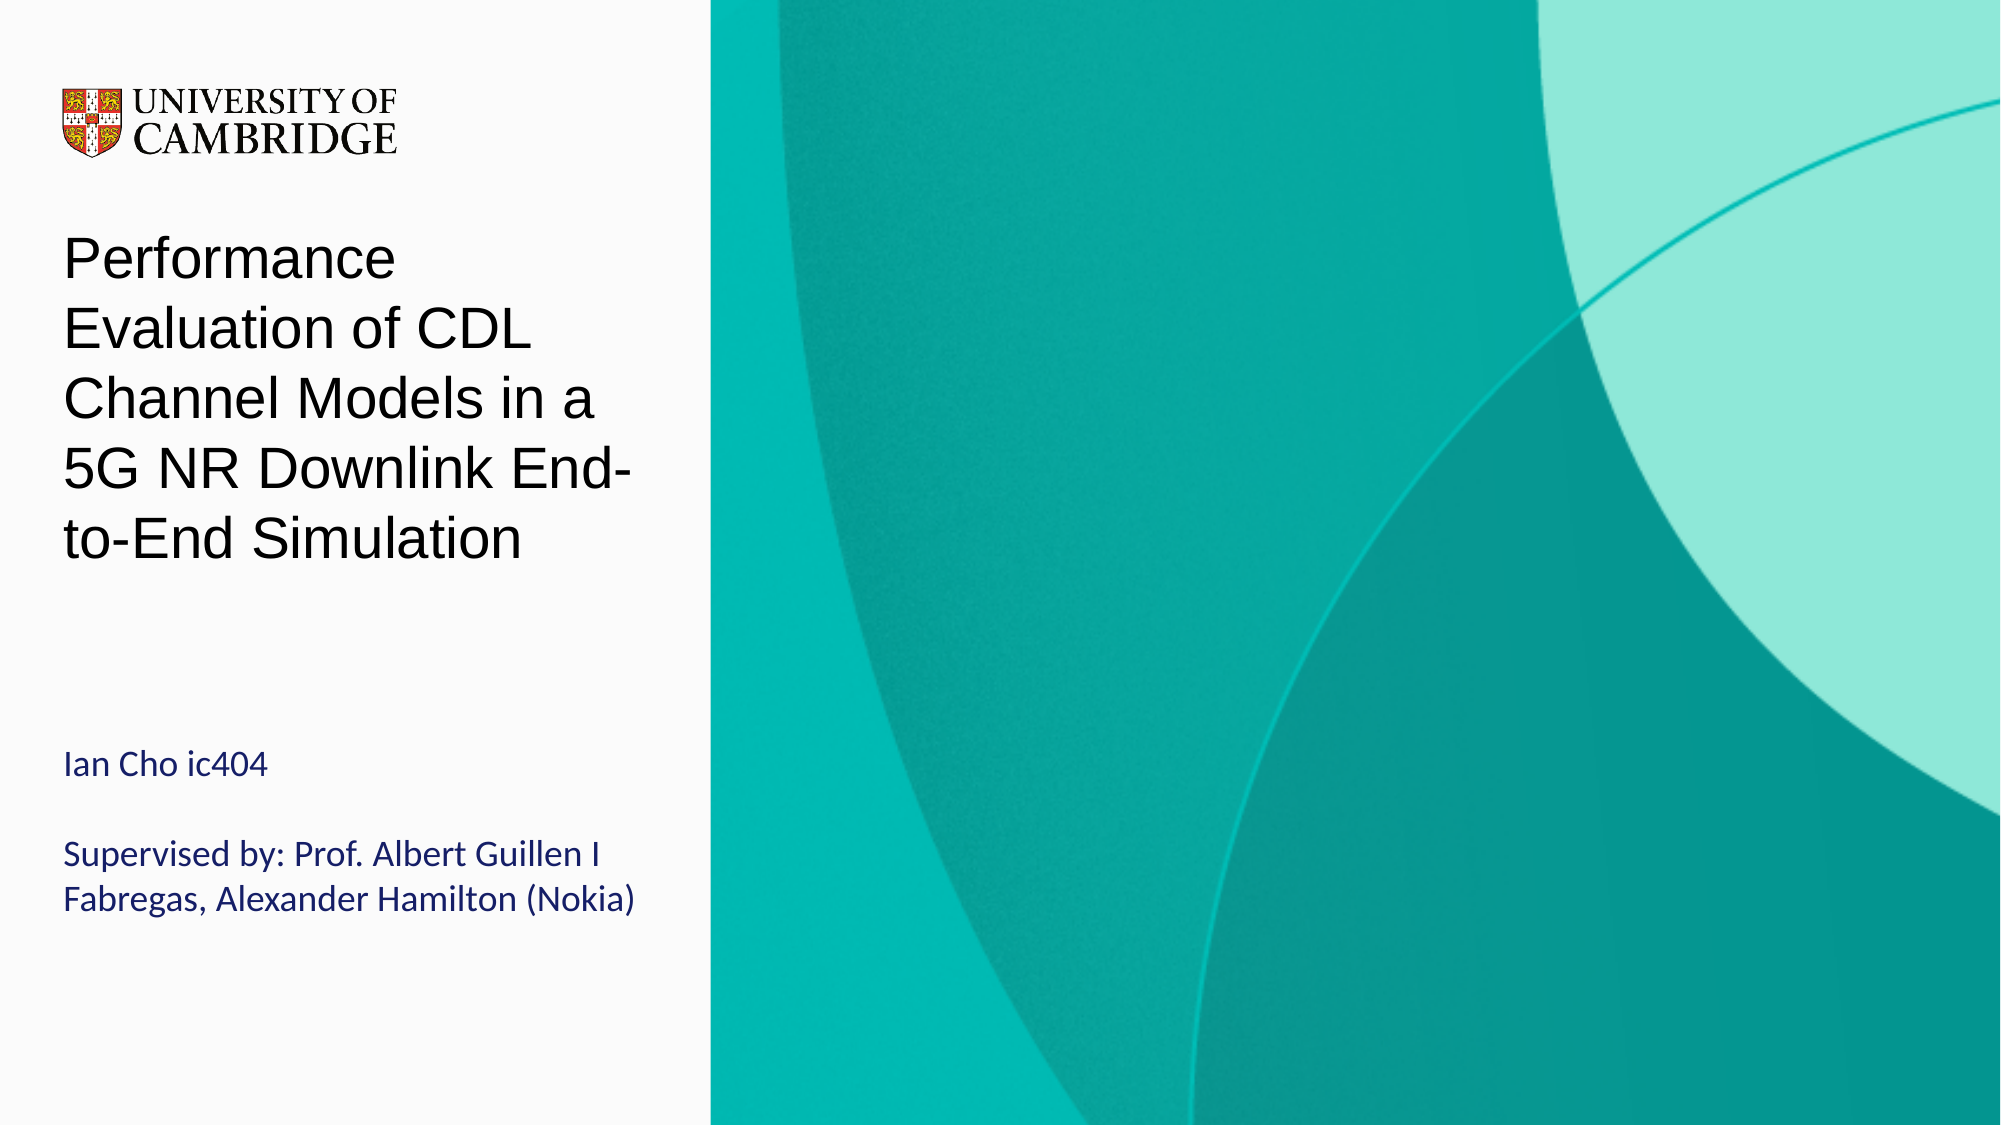

Performance Evaluation of CDL Channel Models in a 5G NR Downlink End-to-End Simulation

Ian Cho ic404

Supervised by: Prof. Albert Guillen I Fabregas, Alexander Hamilton (Nokia)